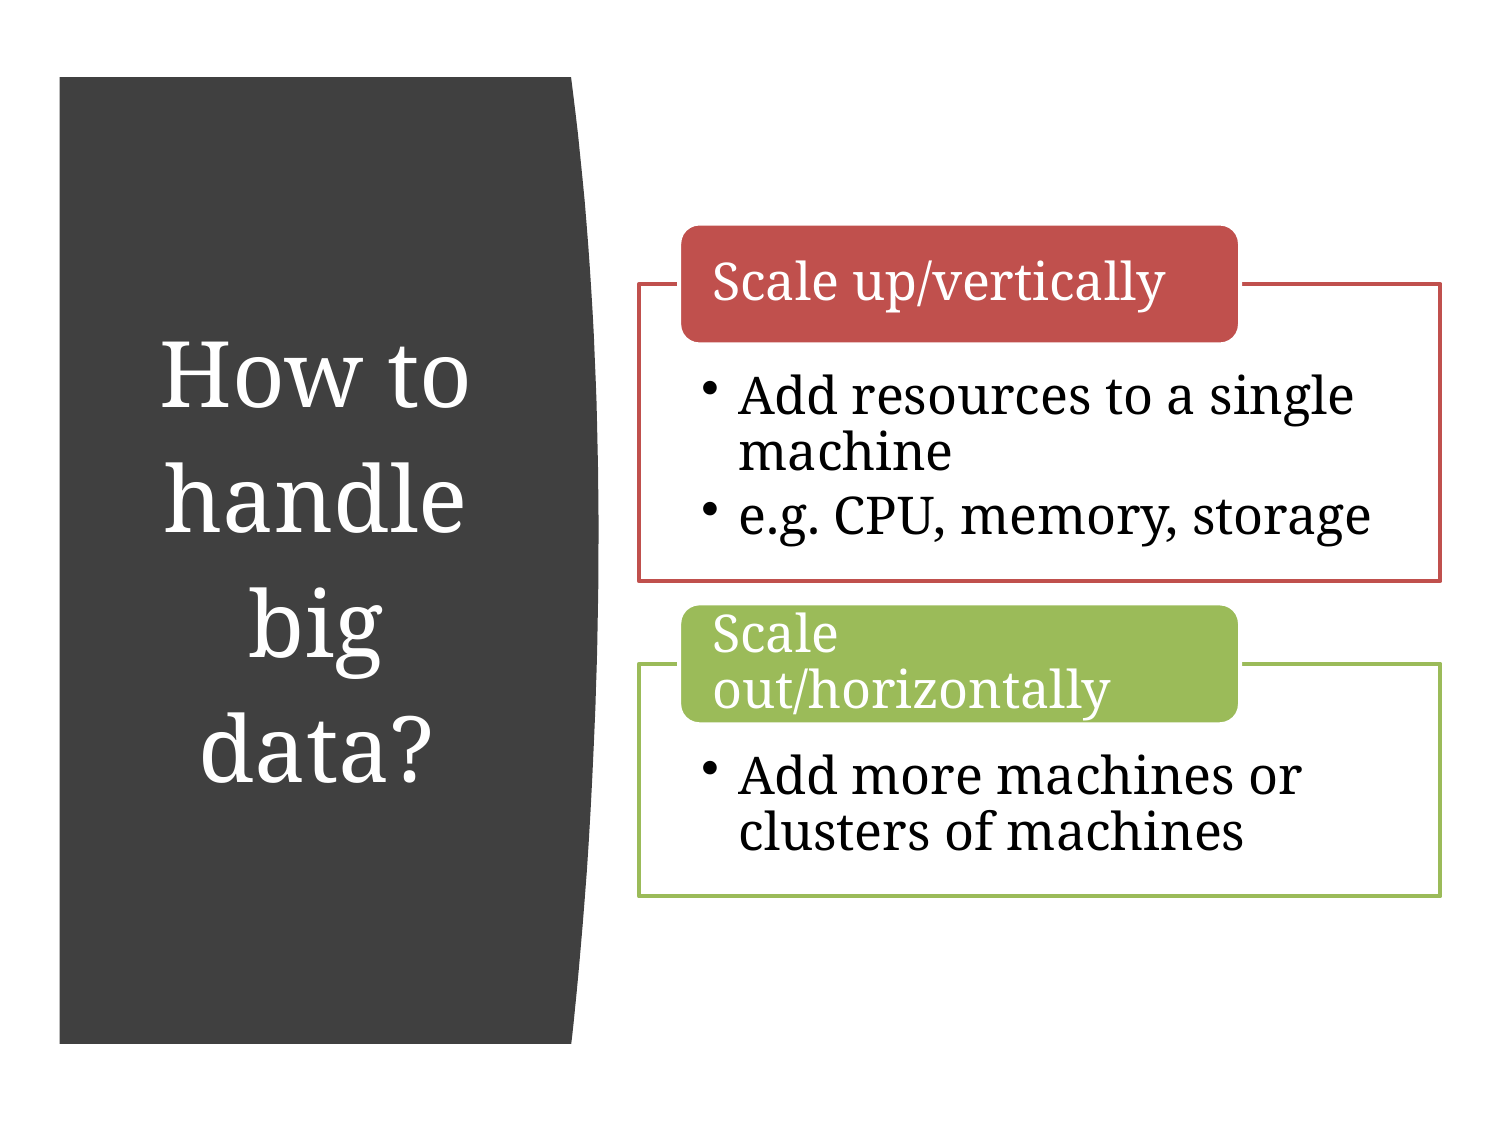

Add resources to a single machine
e.g. CPU, memory, storage
Scale up/vertically
Add more machines or clusters of machines
Scale out/horizontally

# How to handle big data?